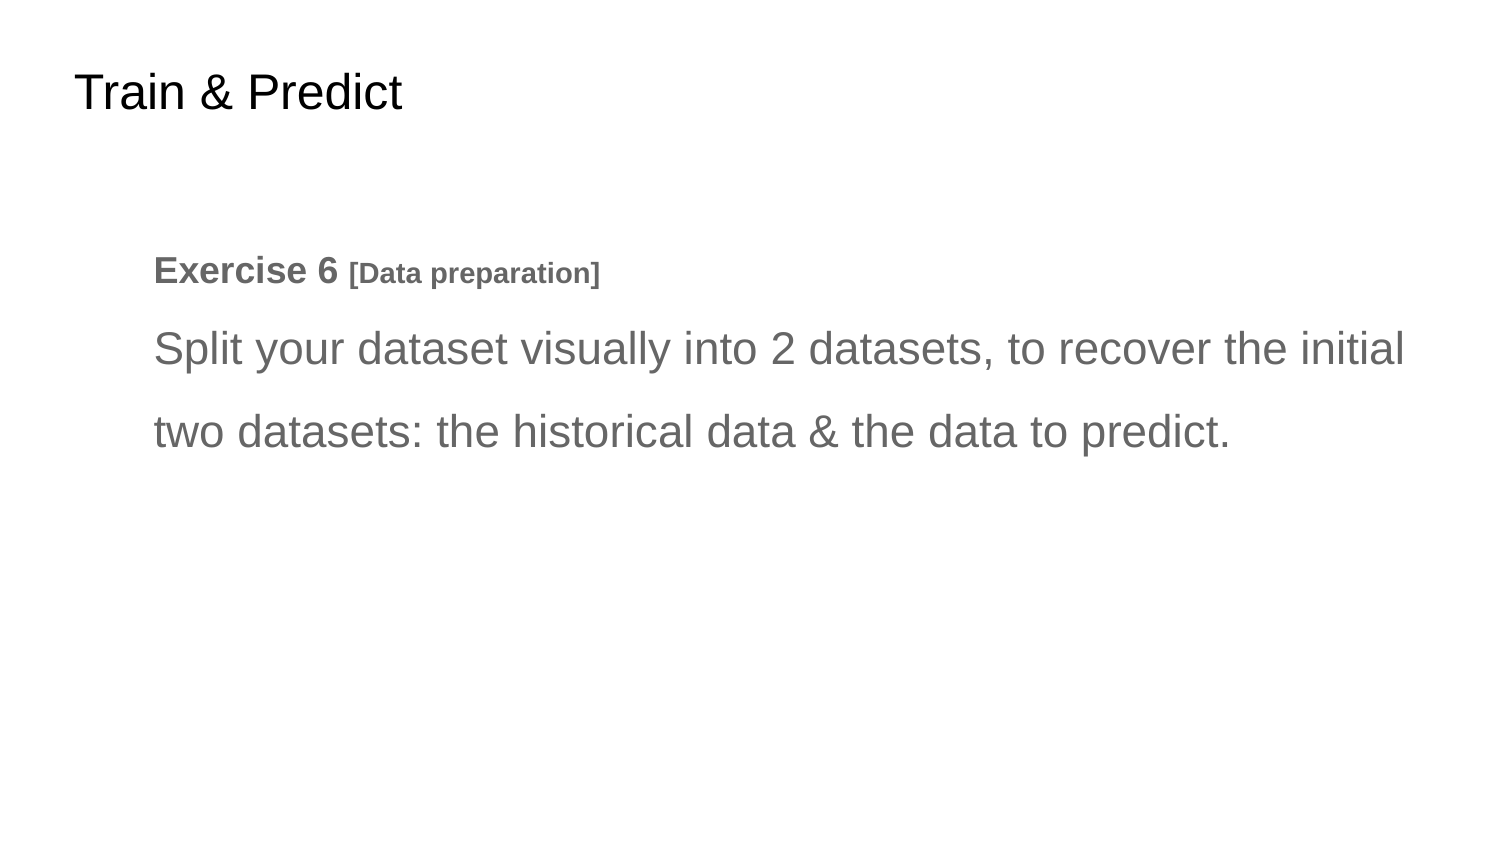

Train & Predict
Exercise 6 [Data preparation]
Split your dataset visually into 2 datasets, to recover the initial two datasets: the historical data & the data to predict.